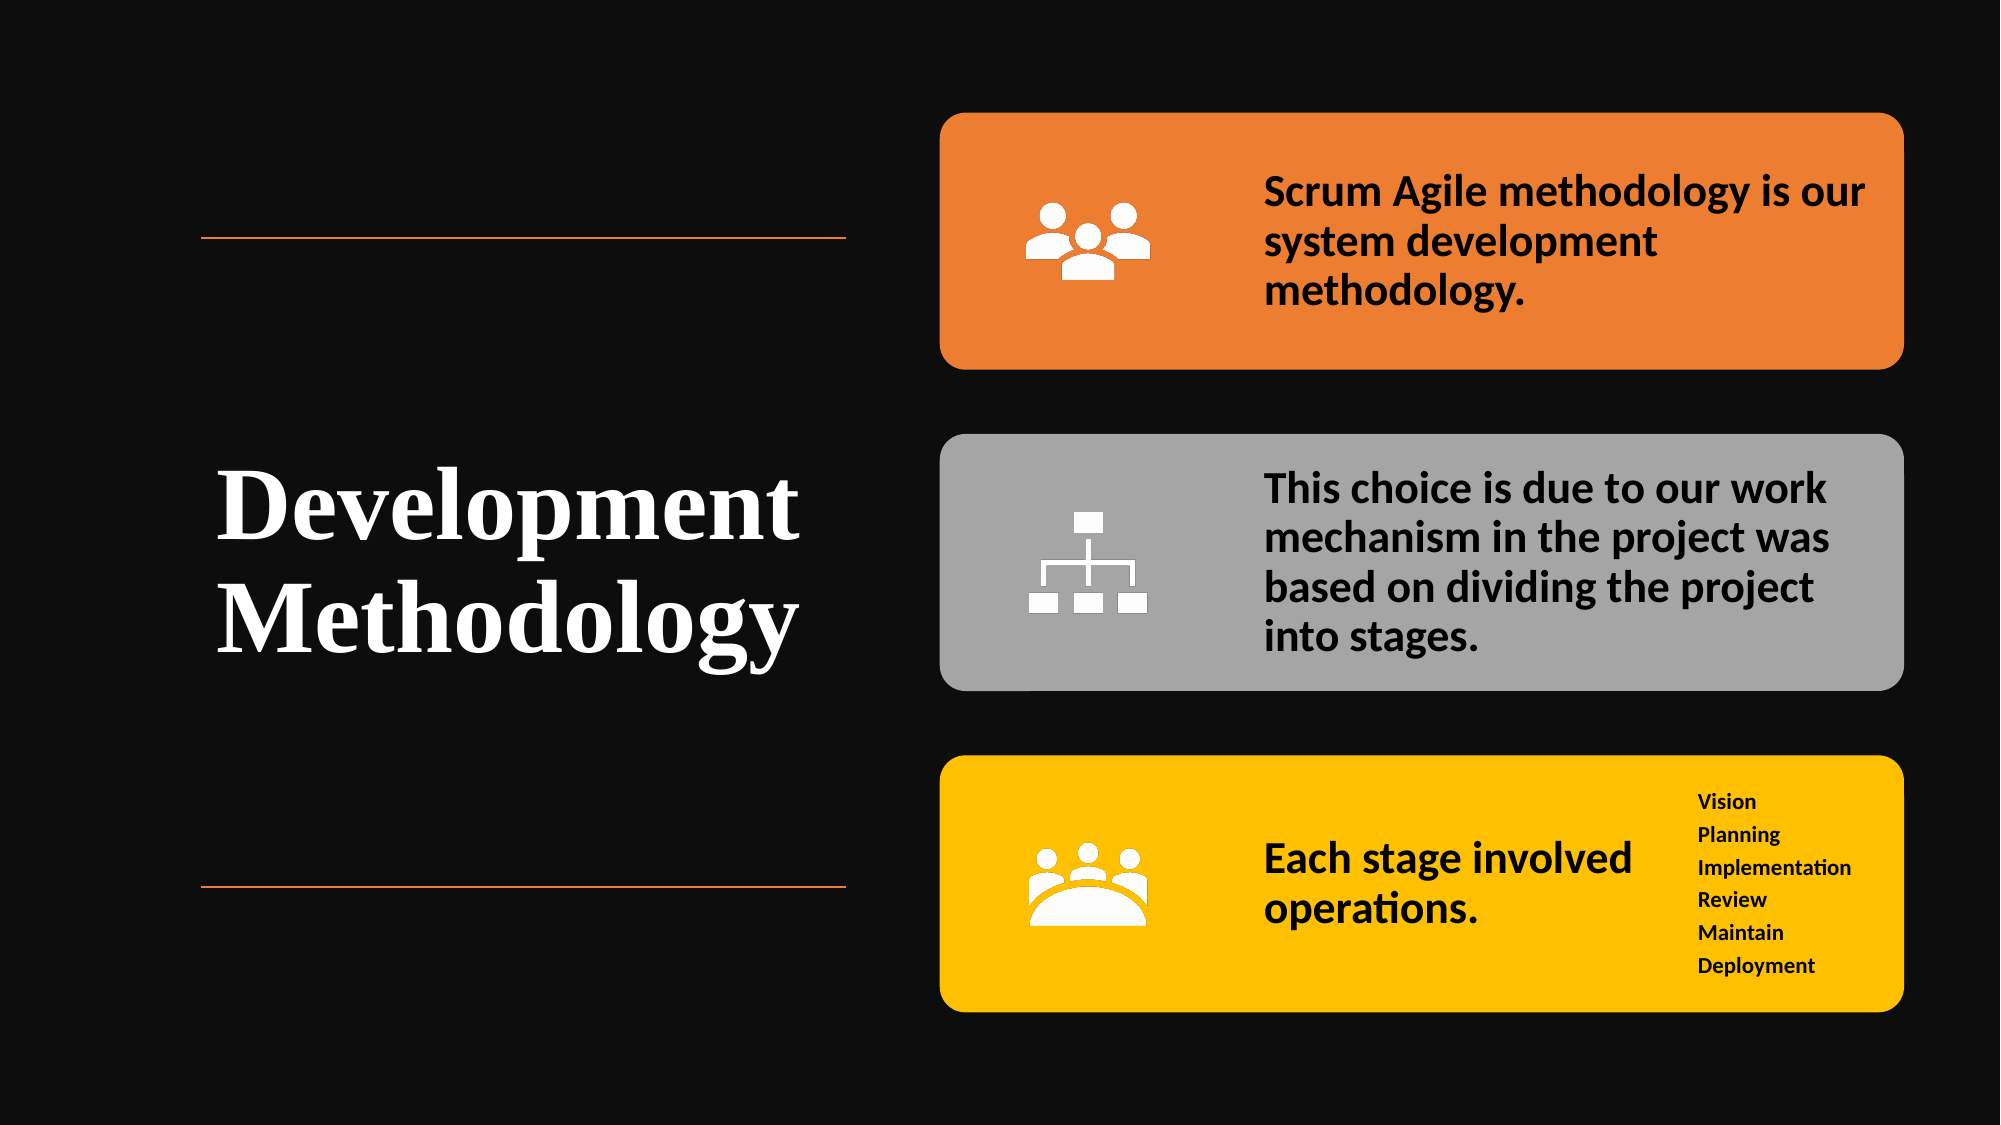

Scrum Agile methodology is our system development methodology.
This choice is due to our work mechanism in the project was based on dividing the project into stages.
Each stage involved operations.
Vision
Planning
Implementation
Review
Maintain
Deployment
# Development Methodology